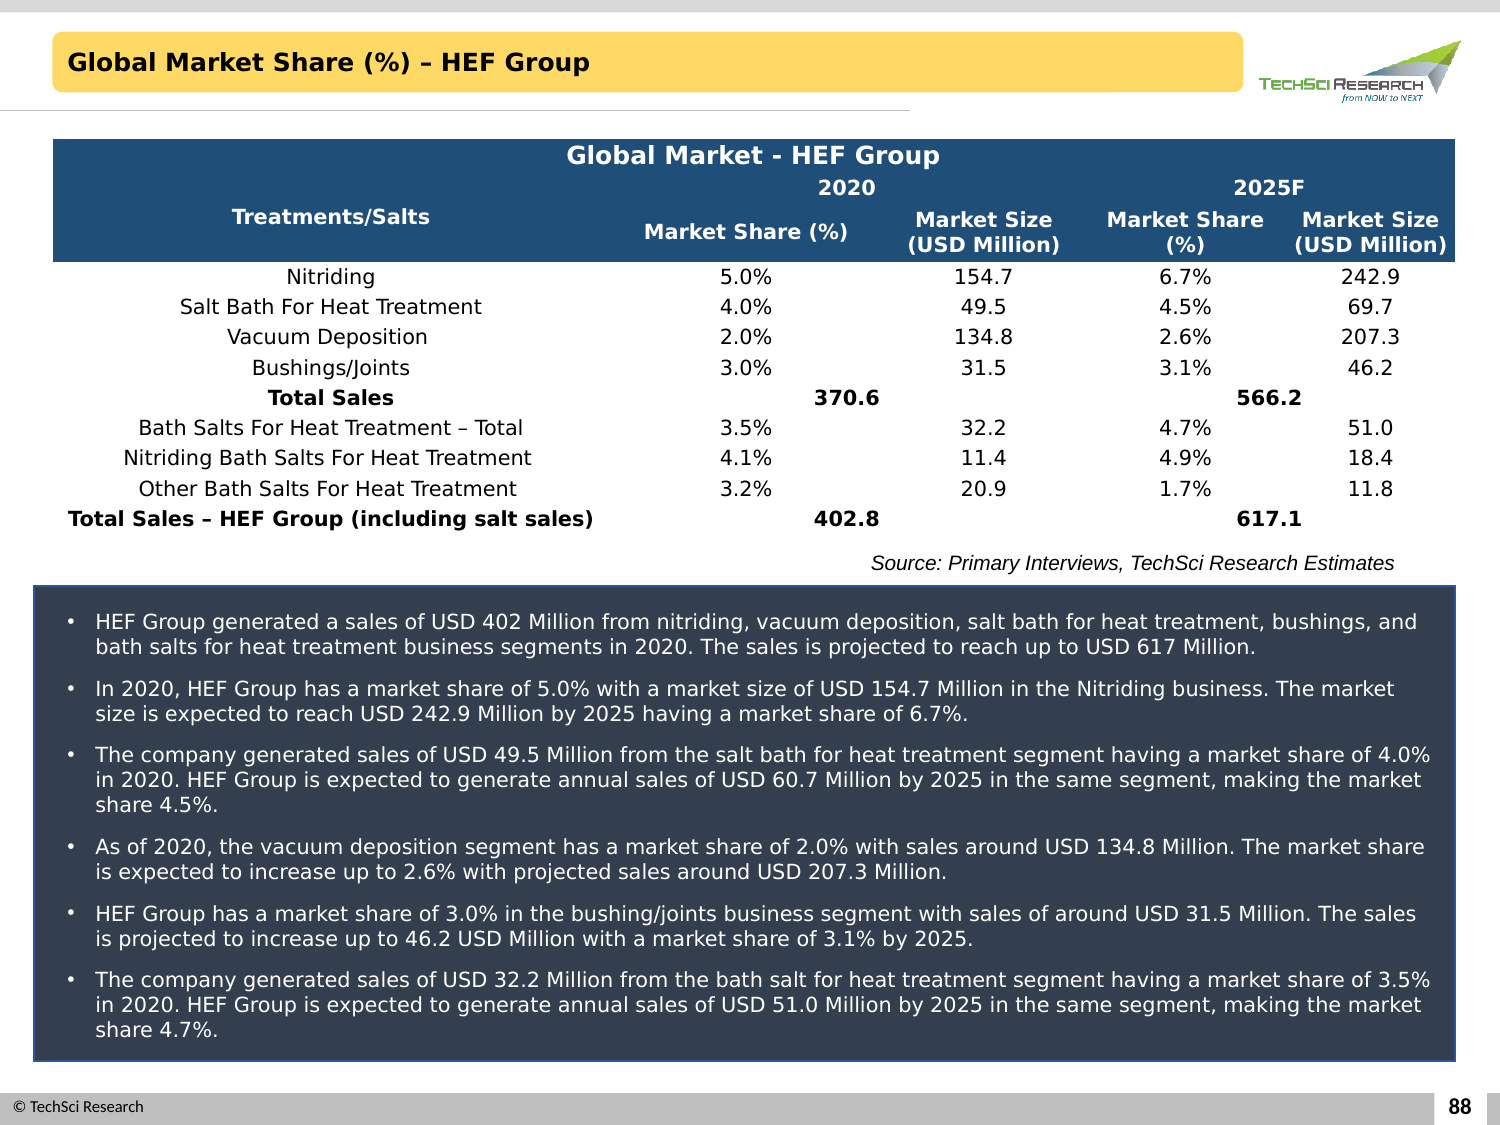

Global Market Share (%) – HEF Group
| Global Market - HEF Group |  |  |  |  |
| --- | --- | --- | --- | --- |
| Treatments/Salts | 2020 |  | 2025F |  |
|  | Market Share (%) | Market Size (USD Million) | Market Share (%) | Market Size (USD Million) |
| Nitriding | 5.0% | 154.7 | 6.7% | 242.9 |
| Salt Bath For Heat Treatment | 4.0% | 49.5 | 4.5% | 69.7 |
| Vacuum Deposition | 2.0% | 134.8 | 2.6% | 207.3 |
| Bushings/Joints | 3.0% | 31.5 | 3.1% | 46.2 |
| Total Sales | 370.6 | 370.6 | 566.2 | 566.2 |
| Bath Salts For Heat Treatment – Total | 3.5% | 32.2 | 4.7% | 51.0 |
| Nitriding Bath Salts For Heat Treatment | 4.1% | 11.4 | 4.9% | 18.4 |
| Other Bath Salts For Heat Treatment | 3.2% | 20.9 | 1.7% | 11.8 |
| Total Sales – HEF Group (including salt sales) | 402.8 | 370.6 | 617.1 | 566.2 |
Source: Primary Interviews, TechSci Research Estimates

HEF Group generated a sales of USD 402 Million from nitriding, vacuum deposition, salt bath for heat treatment, bushings, and bath salts for heat treatment business segments in 2020. The sales is projected to reach up to USD 617 Million.
In 2020, HEF Group has a market share of 5.0% with a market size of USD 154.7 Million in the Nitriding business. The market size is expected to reach USD 242.9 Million by 2025 having a market share of 6.7%.
The company generated sales of USD 49.5 Million from the salt bath for heat treatment segment having a market share of 4.0% in 2020. HEF Group is expected to generate annual sales of USD 60.7 Million by 2025 in the same segment, making the market share 4.5%.
As of 2020, the vacuum deposition segment has a market share of 2.0% with sales around USD 134.8 Million. The market share is expected to increase up to 2.6% with projected sales around USD 207.3 Million.
HEF Group has a market share of 3.0% in the bushing/joints business segment with sales of around USD 31.5 Million. The sales is projected to increase up to 46.2 USD Million with a market share of 3.1% by 2025.
The company generated sales of USD 32.2 Million from the bath salt for heat treatment segment having a market share of 3.5% in 2020. HEF Group is expected to generate annual sales of USD 51.0 Million by 2025 in the same segment, making the market share 4.7%.